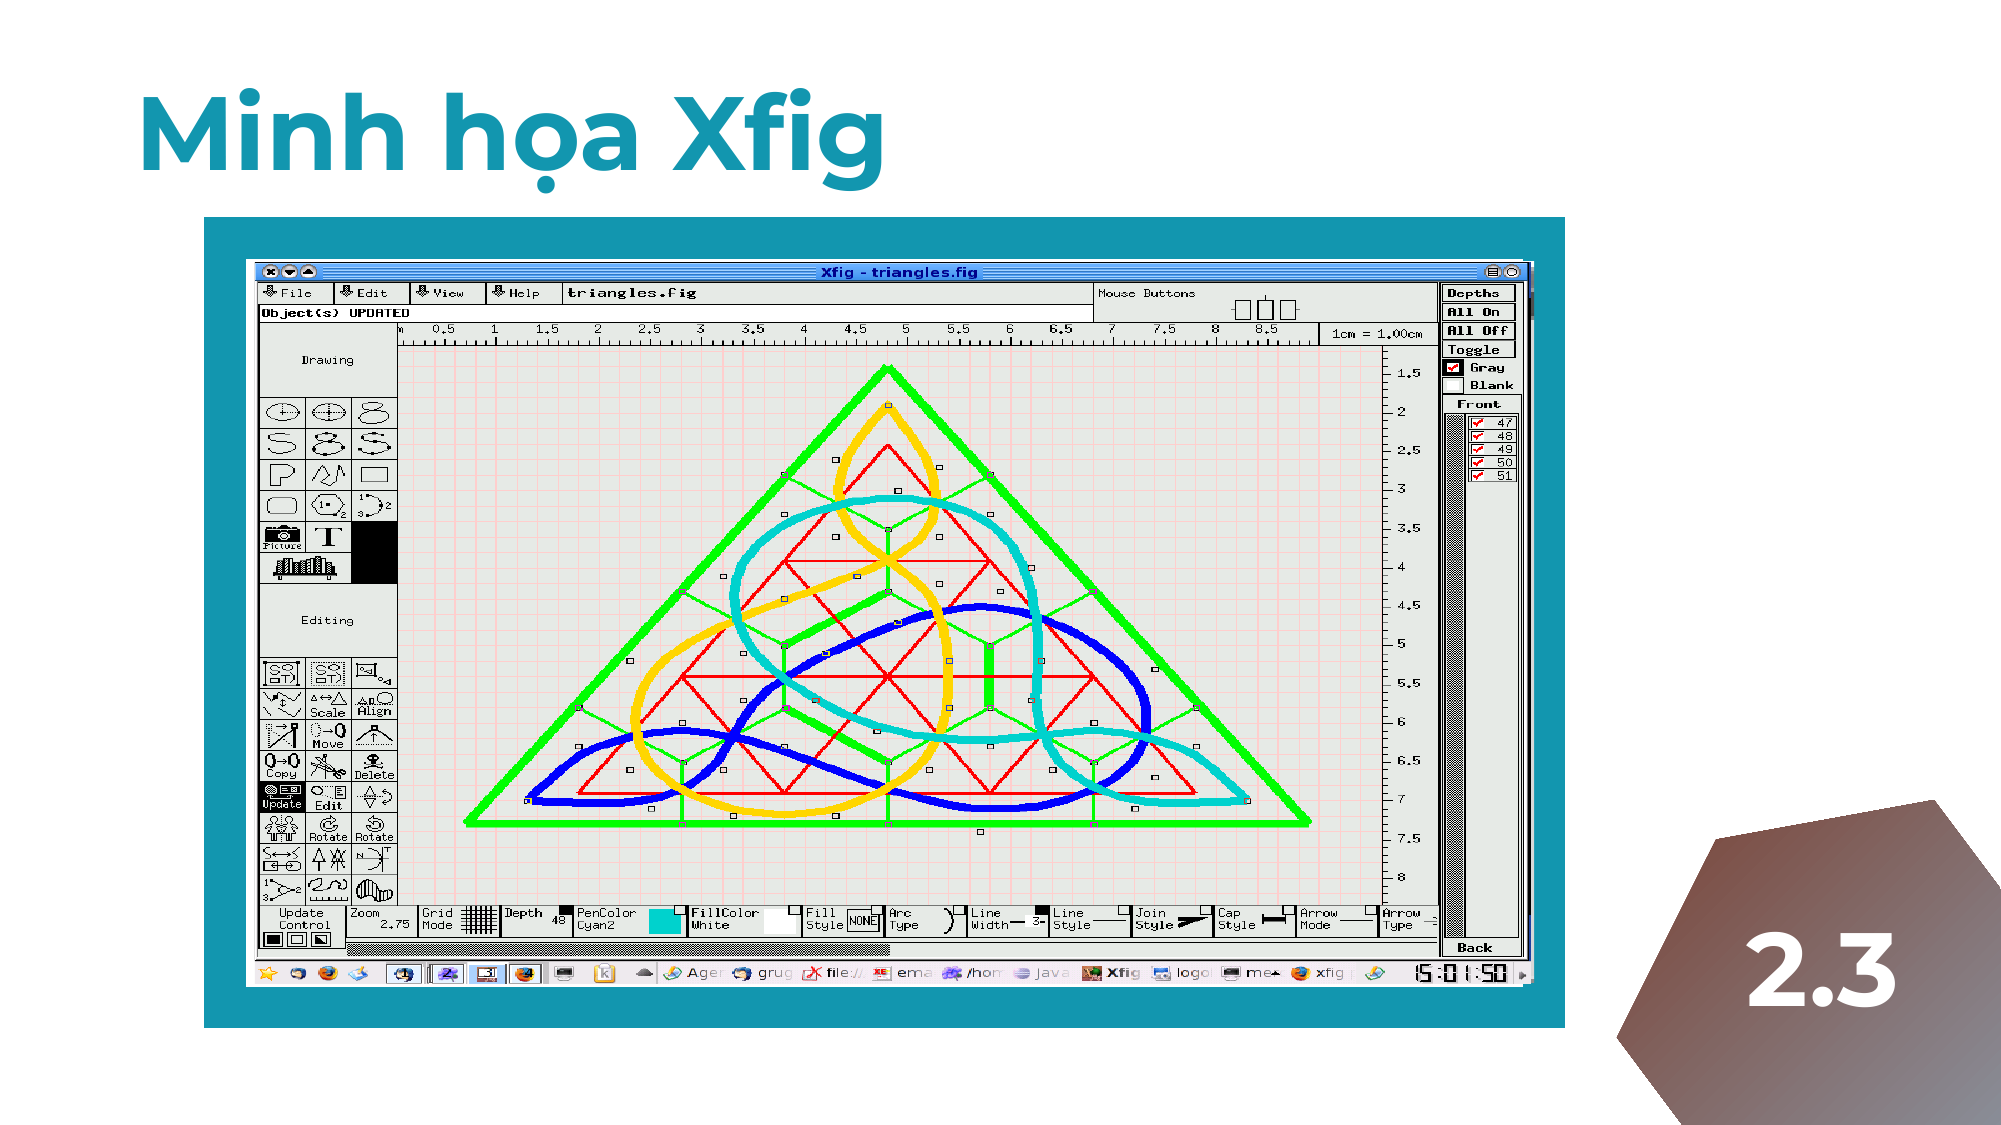

Minh họa Xfig

Tính năng

2.1
2.3
2.4